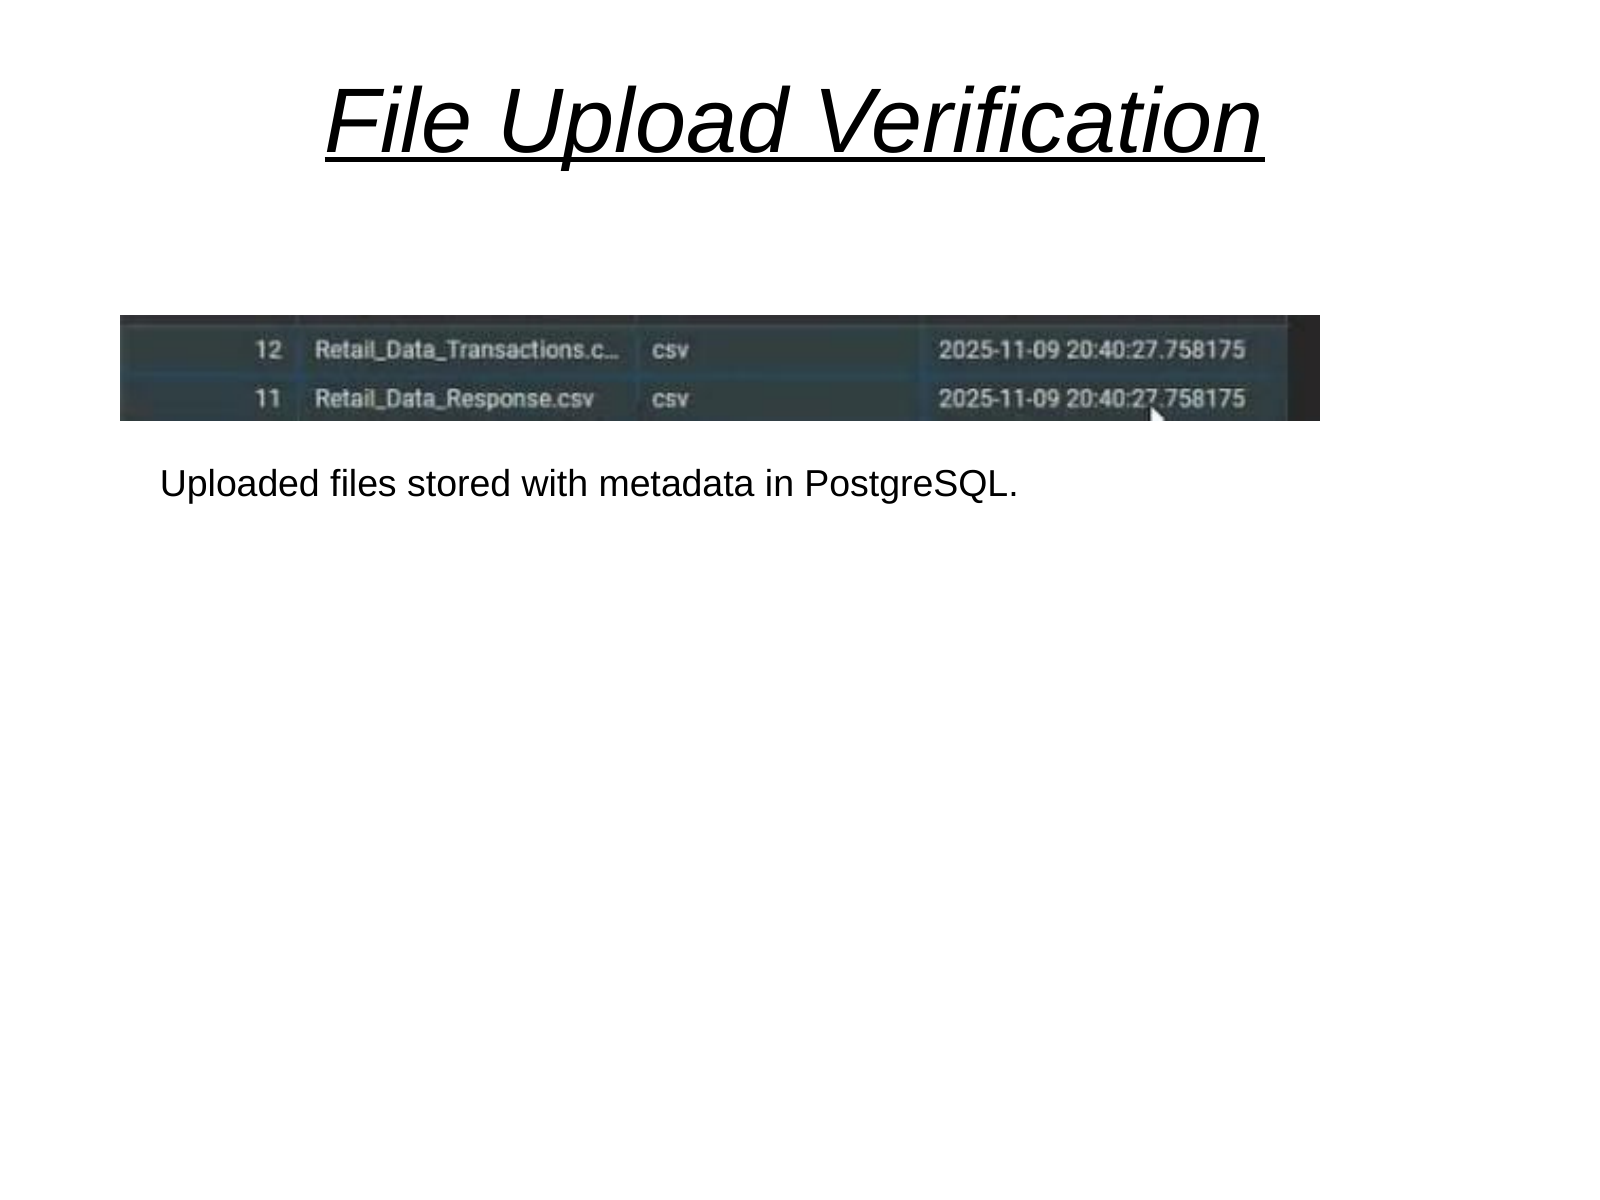

File Upload Verification

Uploaded files stored with metadata in PostgreSQL.